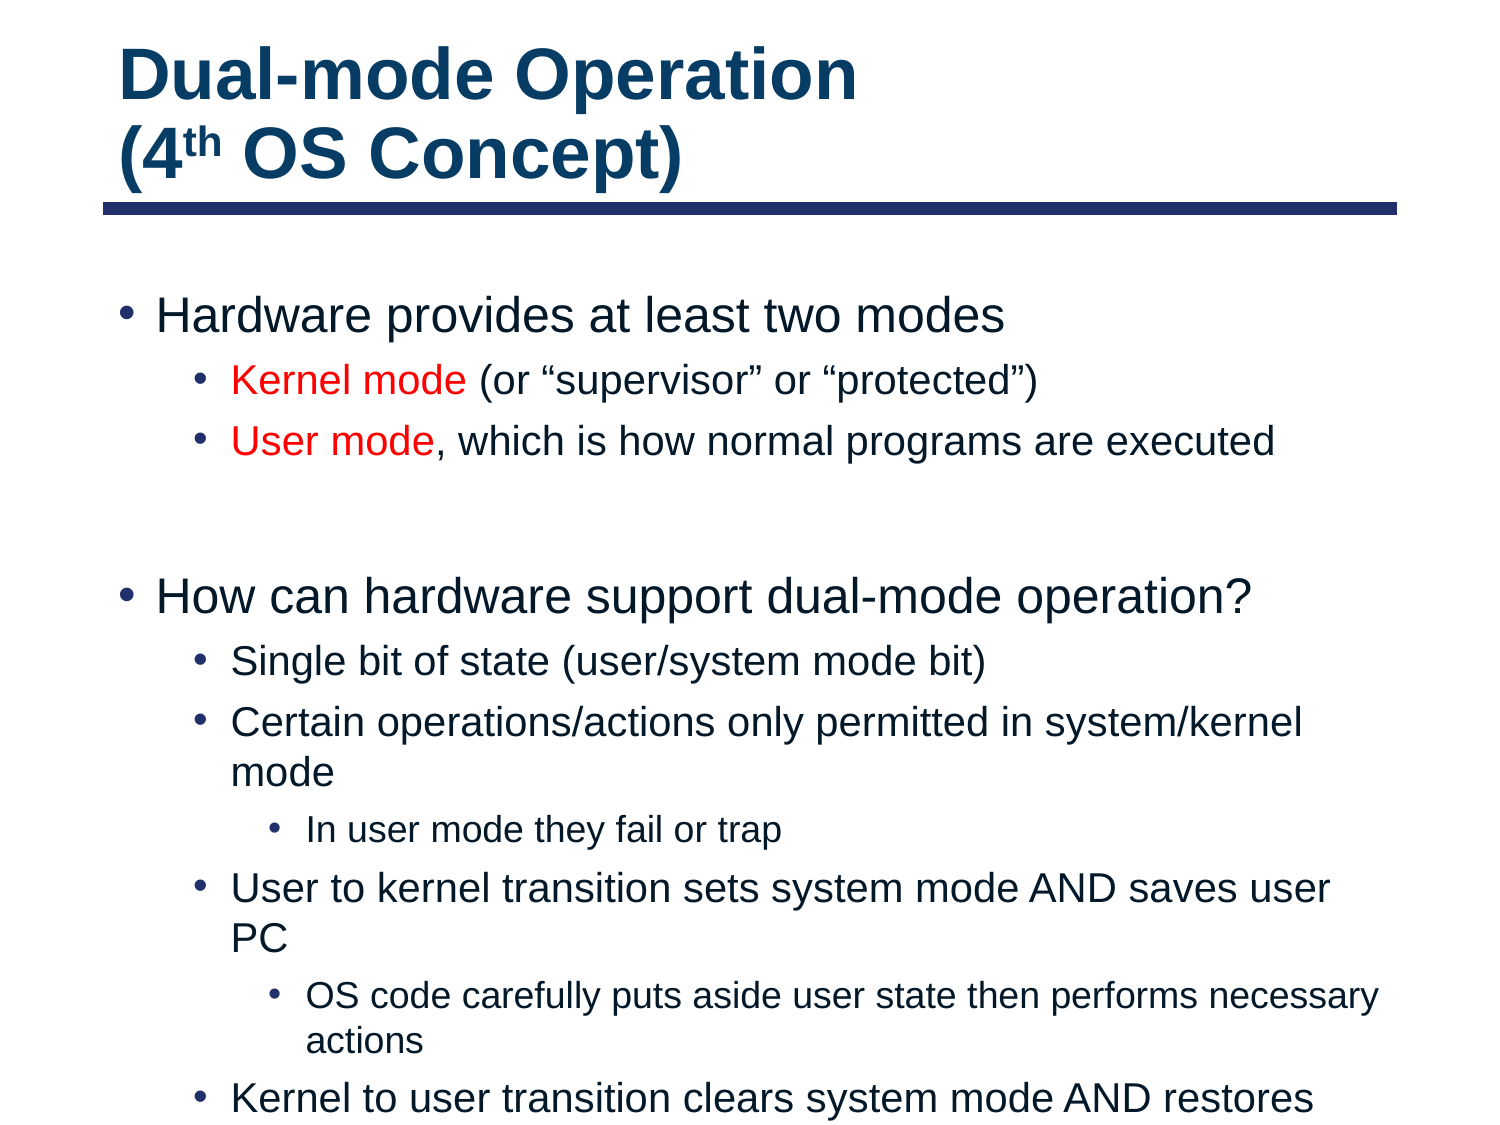

# Dual-mode Operation (4th OS Concept)
Hardware provides at least two modes
Kernel mode (or “supervisor” or “protected”)
User mode, which is how normal programs are executed

How can hardware support dual-mode operation?
Single bit of state (user/system mode bit)
Certain operations/actions only permitted in system/kernel mode
In user mode they fail or trap
User to kernel transition sets system mode AND saves user PC
OS code carefully puts aside user state then performs necessary actions
Kernel to user transition clears system mode AND restores user PC
E.g., rfi: return-from-interrupt